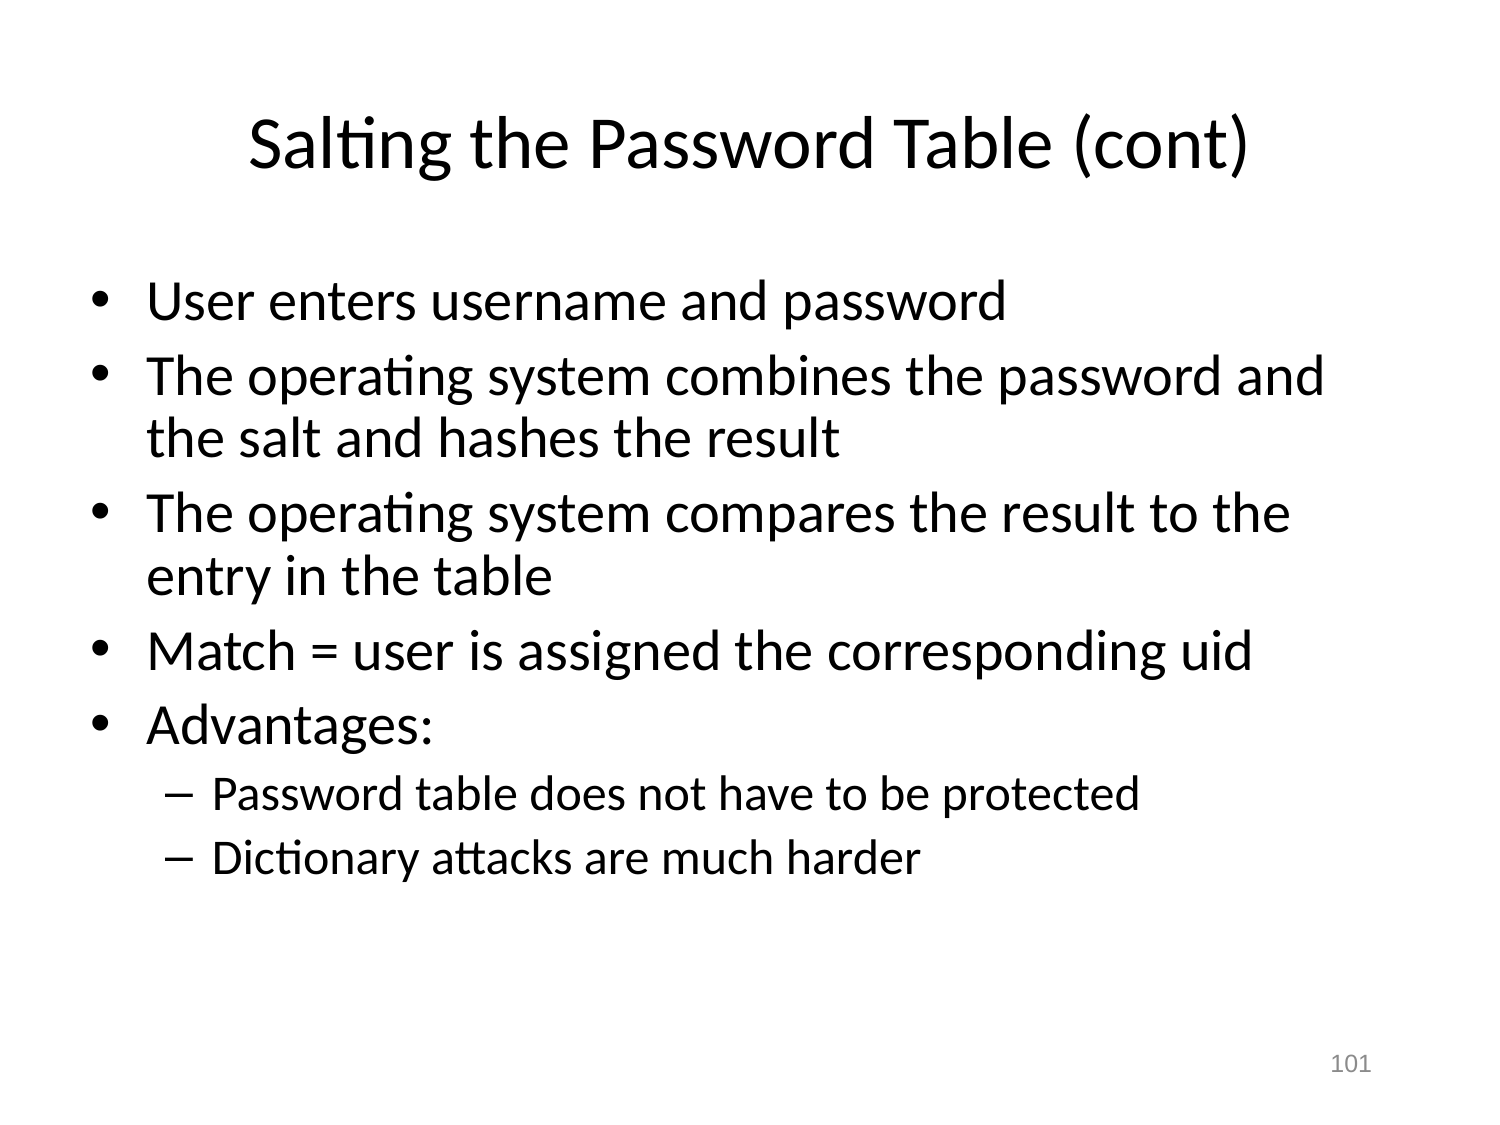

# Salting the Password Table (cont)
User enters username and password
The operating system combines the password and the salt and hashes the result
The operating system compares the result to the entry in the table
Match = user is assigned the corresponding uid
Advantages:
Password table does not have to be protected
Dictionary attacks are much harder
101